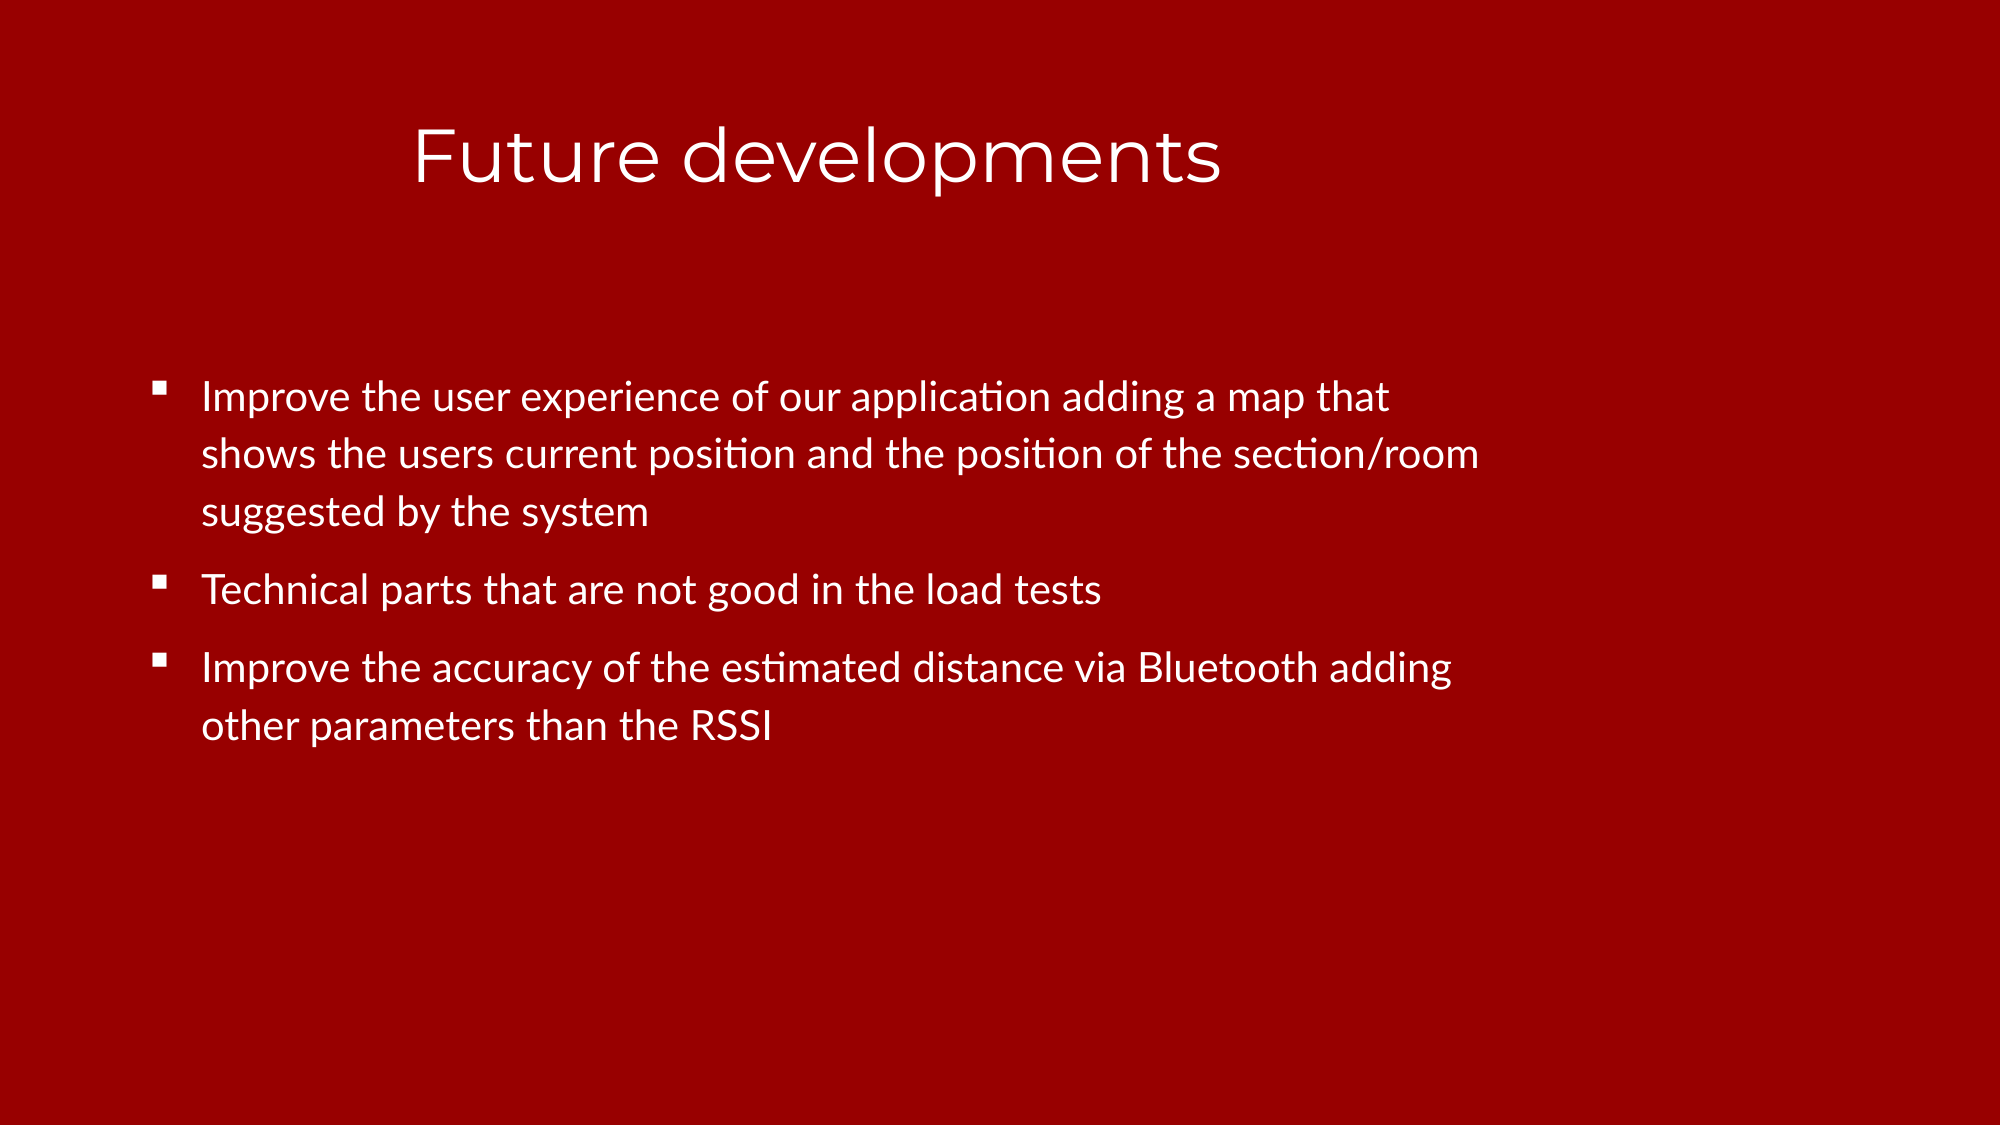

# Future developments

Improve the user experience of our application adding a map that shows the users current position and the position of the section/room suggested by the system
Technical parts that are not good in the load tests
Improve the accuracy of the estimated distance via Bluetooth adding other parameters than the RSSI